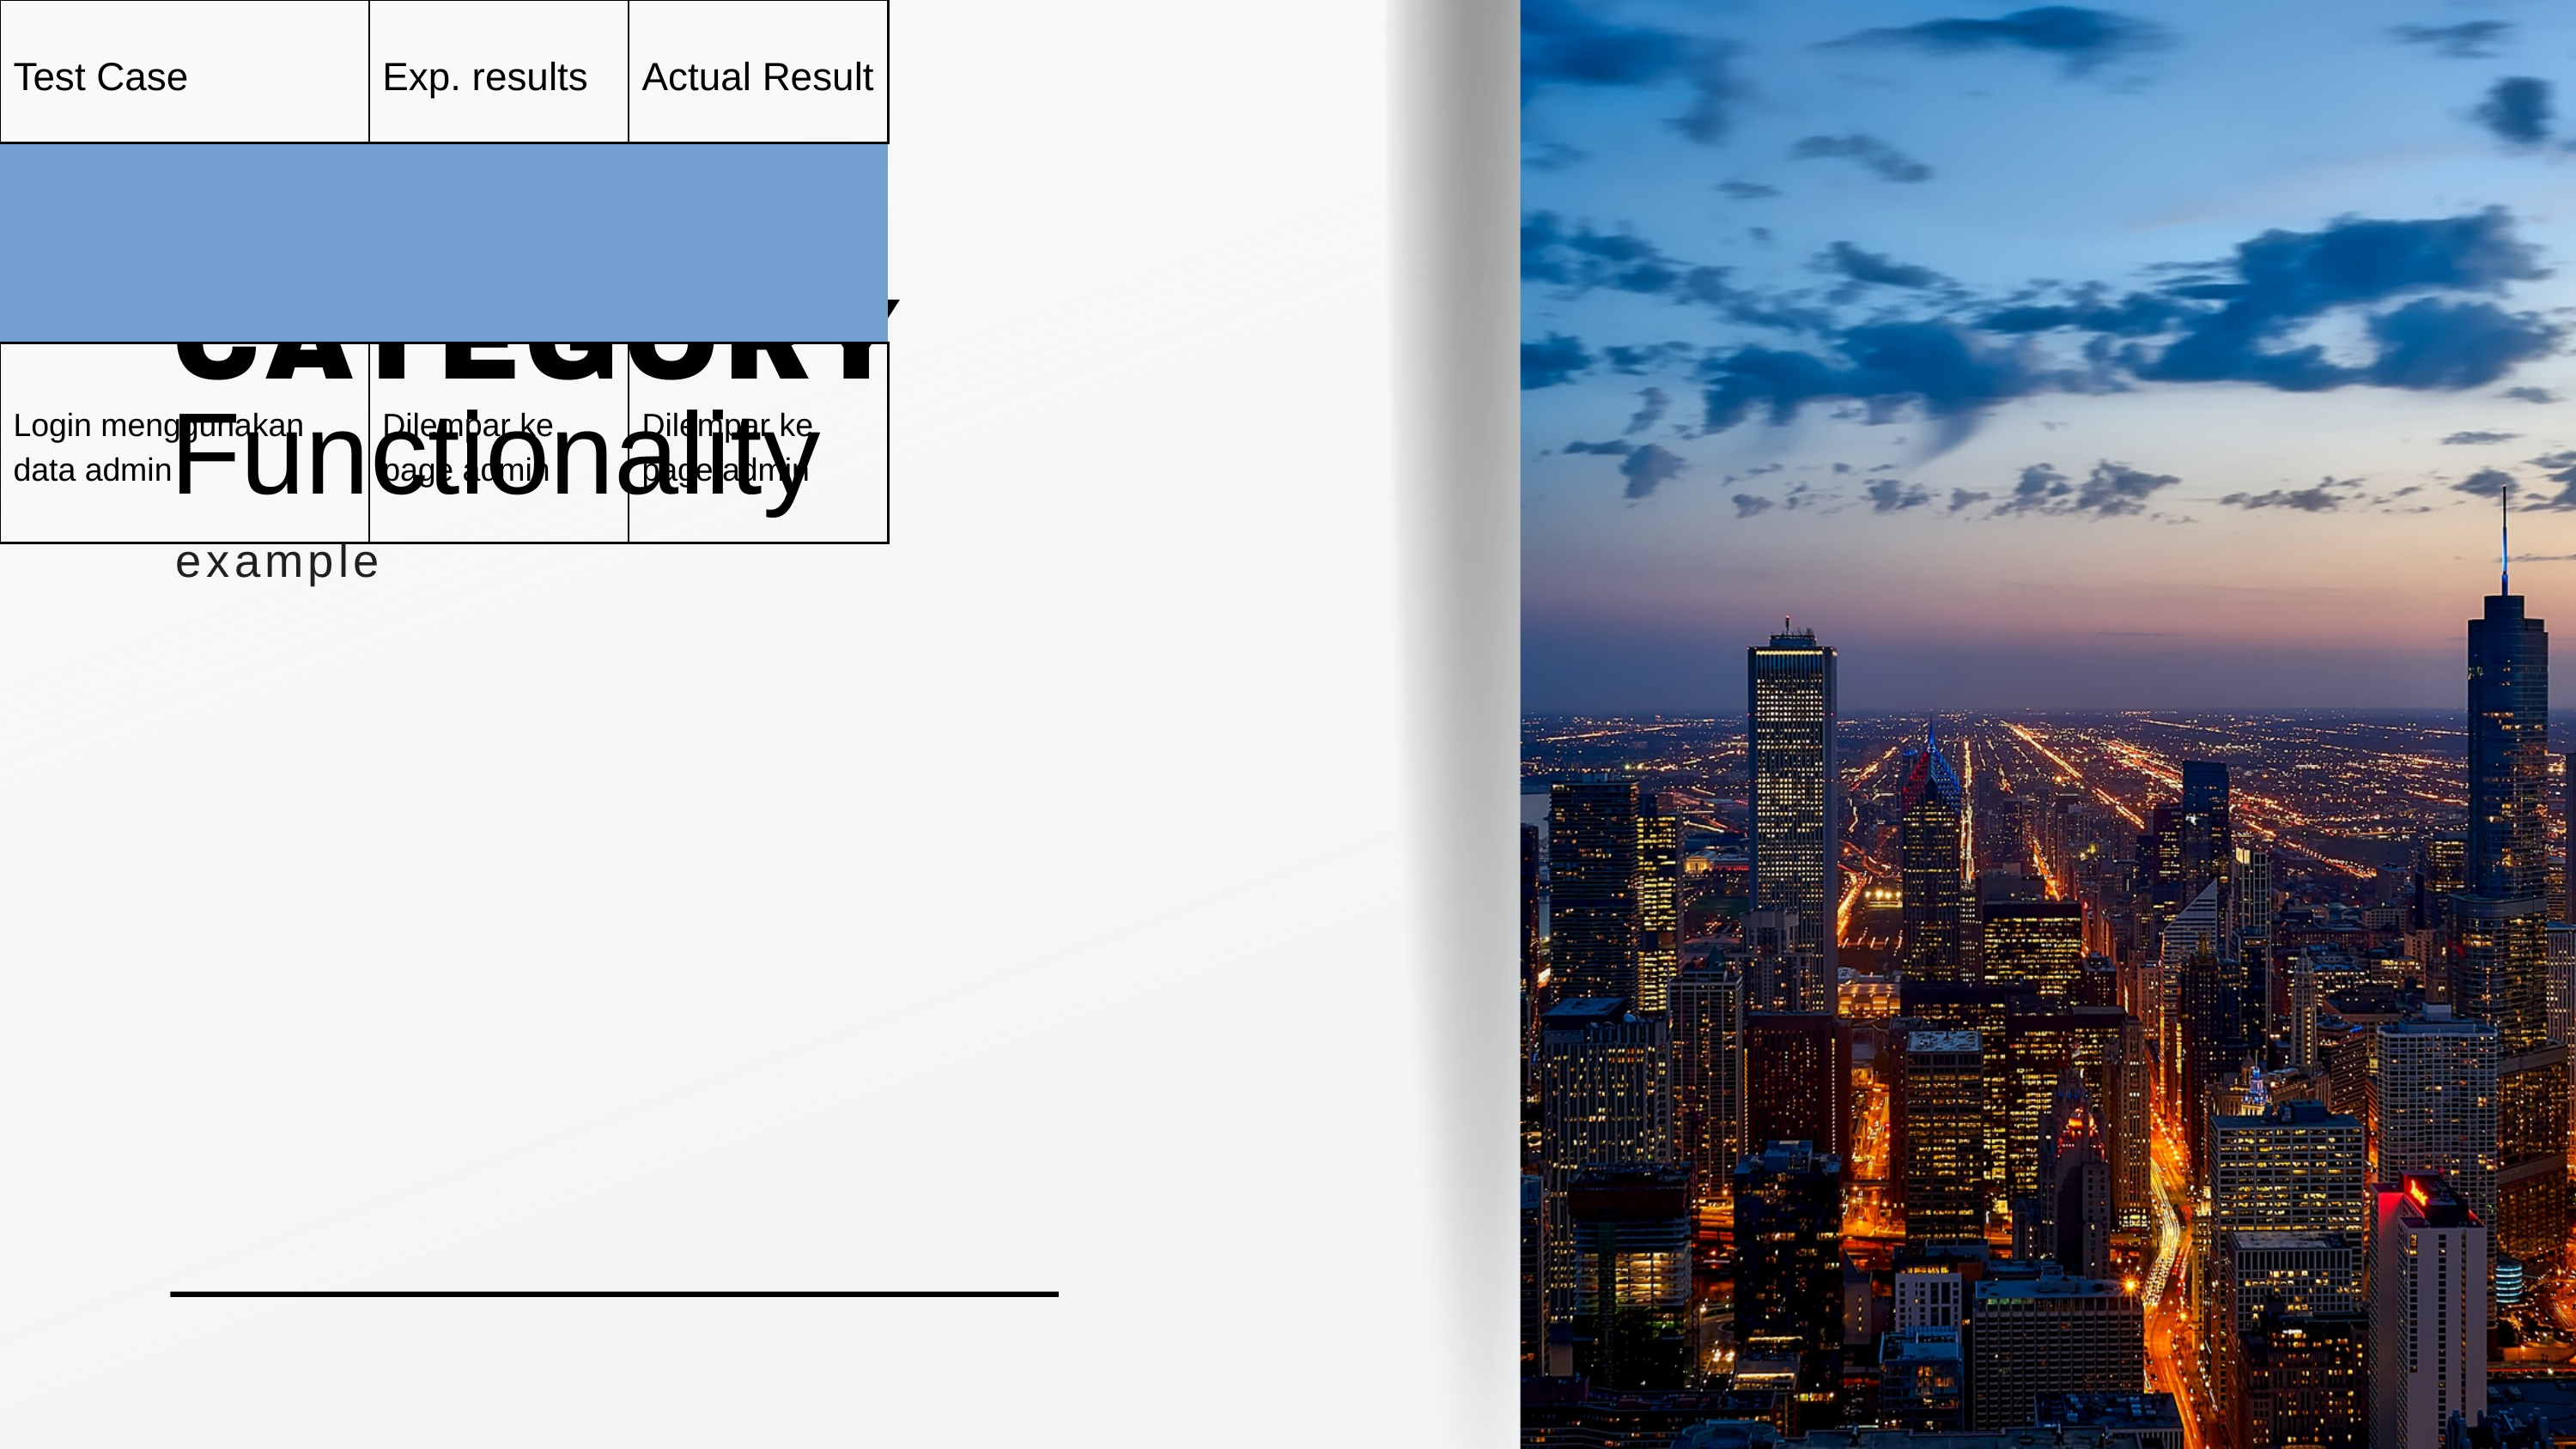

CATEGORY
Functionality
example
| Test Case | Exp. results | Actual Result |
| --- | --- | --- |
| Test Case | Exp. results | Actual Result |
| Login menggunakan data admin | Dilempar ke page admin | Dilempar ke page admin |
| Login menggunakan data agent | Dilempar ke page agent | Dilempar ke page agent |